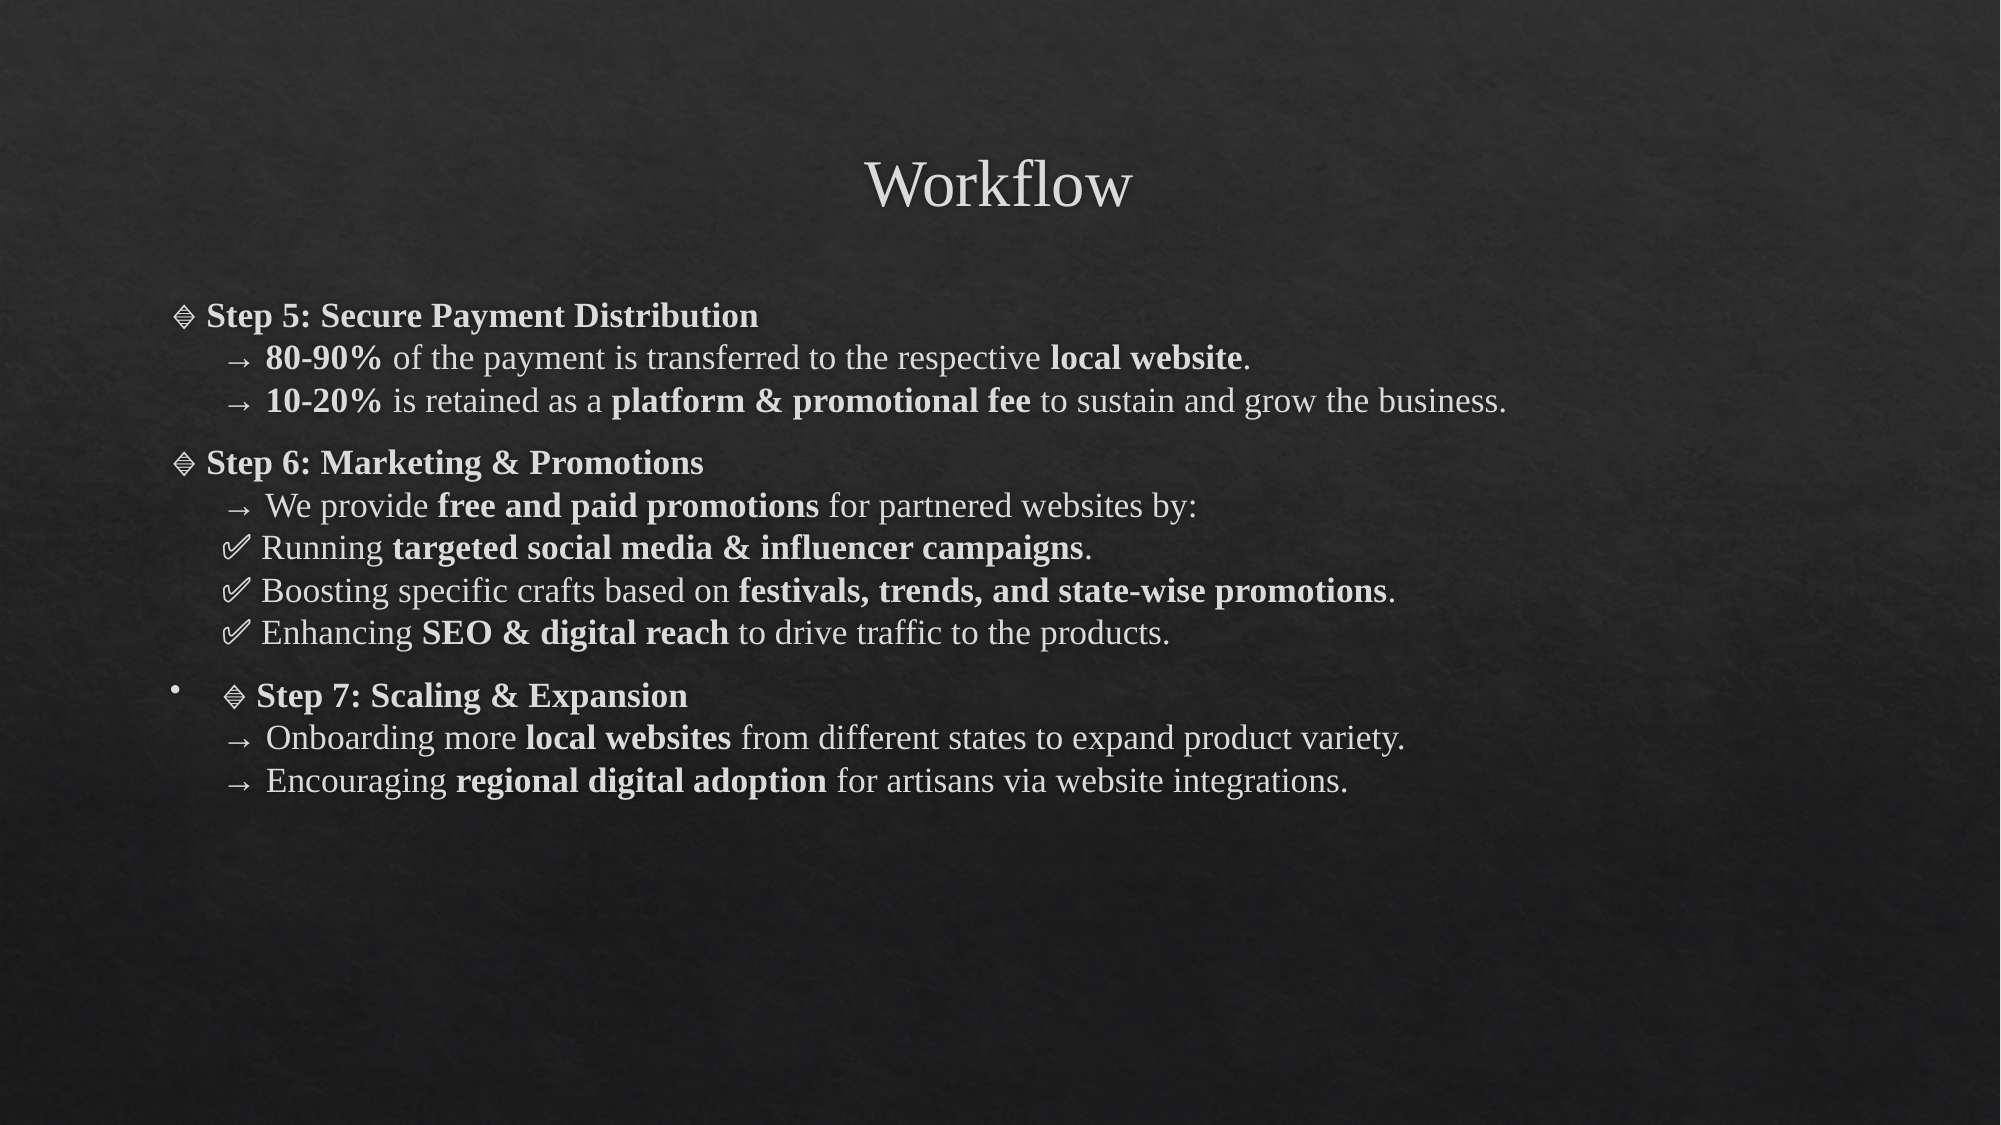

# Workflow
🔹 Step 5: Secure Payment Distribution
→ 80-90% of the payment is transferred to the respective local website.
→ 10-20% is retained as a platform & promotional fee to sustain and grow the business.
🔹 Step 6: Marketing & Promotions
→ We provide free and paid promotions for partnered websites by:
✅ Running targeted social media & influencer campaigns.
✅ Boosting specific crafts based on festivals, trends, and state-wise promotions.
✅ Enhancing SEO & digital reach to drive traffic to the products.
🔹 Step 7: Scaling & Expansion
→ Onboarding more local websites from different states to expand product variety.
→ Encouraging regional digital adoption for artisans via website integrations.